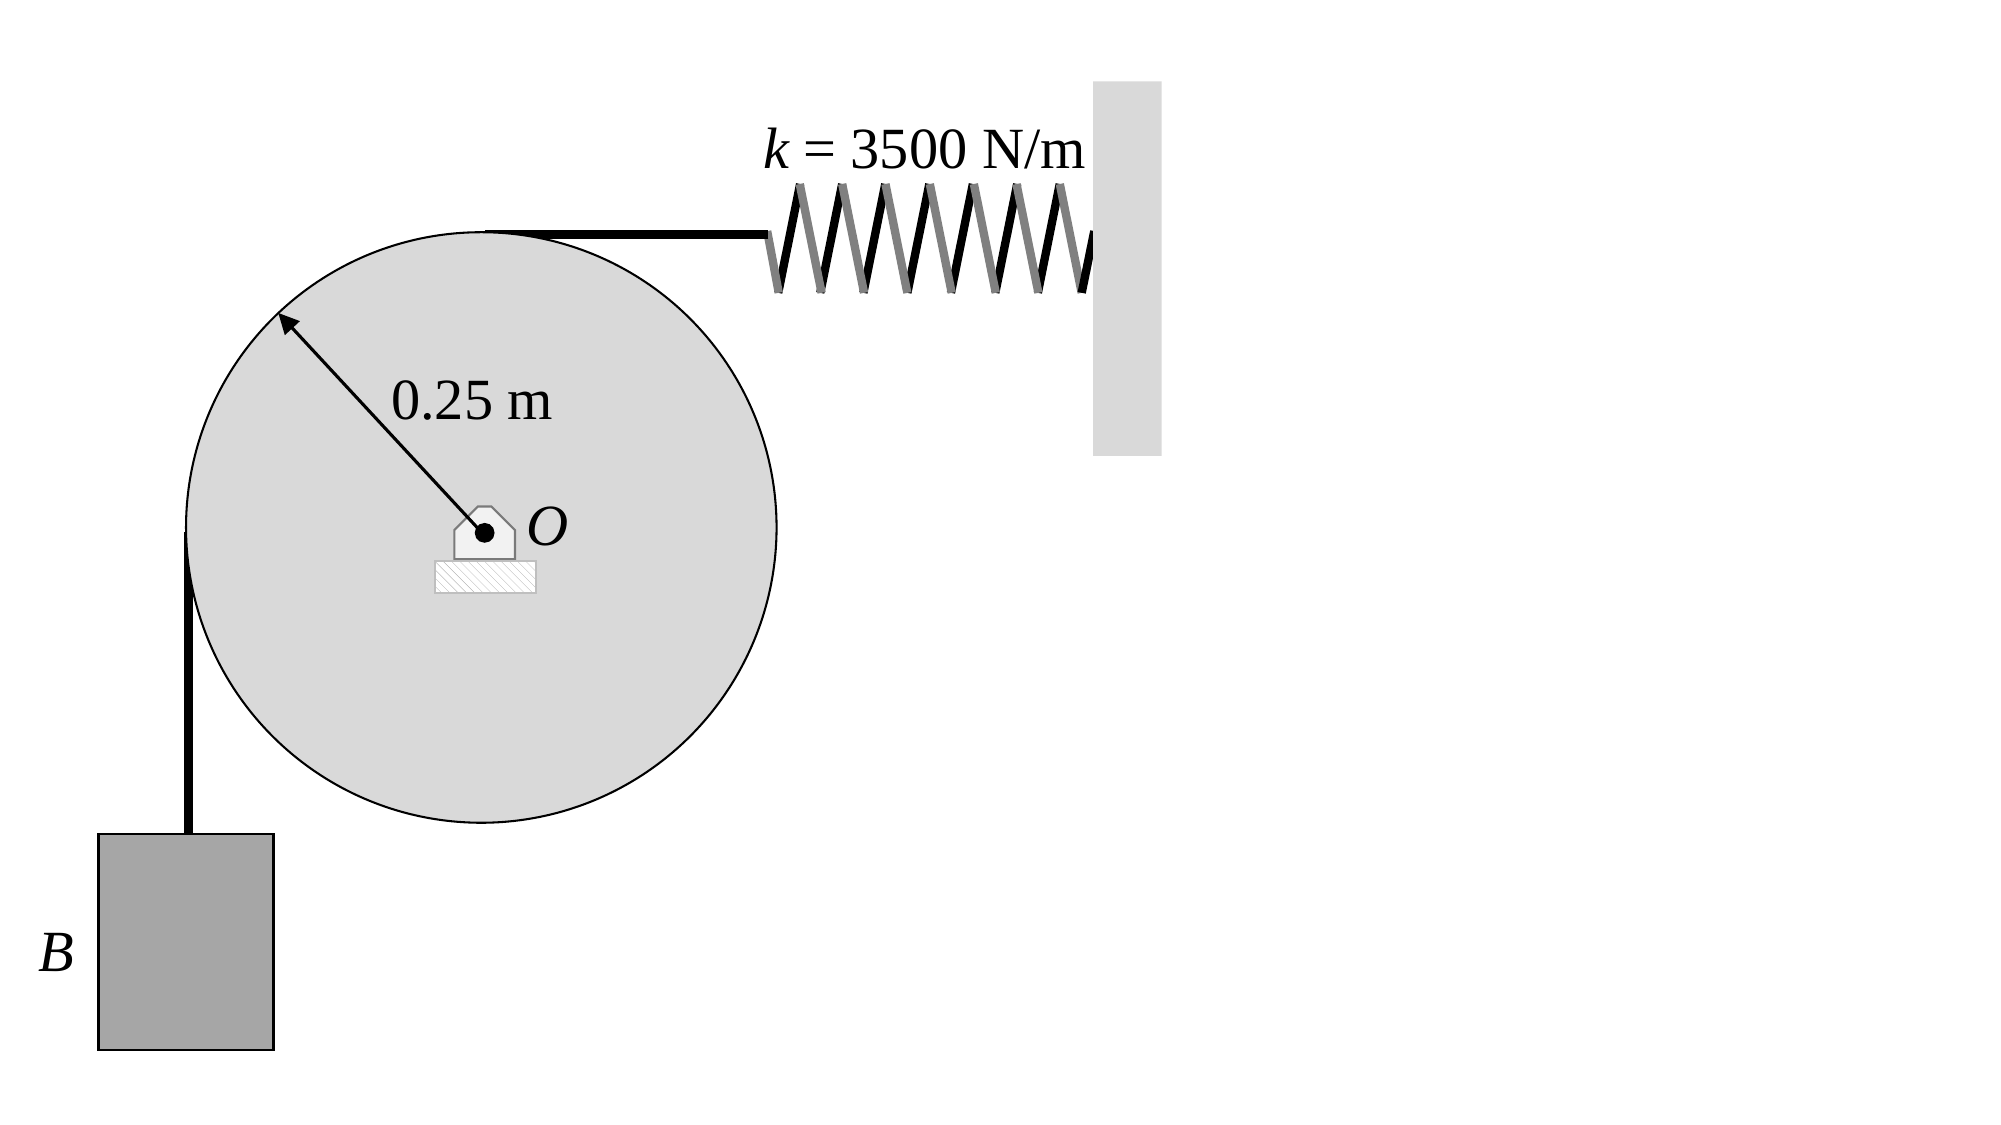

k = 3500 N/m

0.25 m
O

B